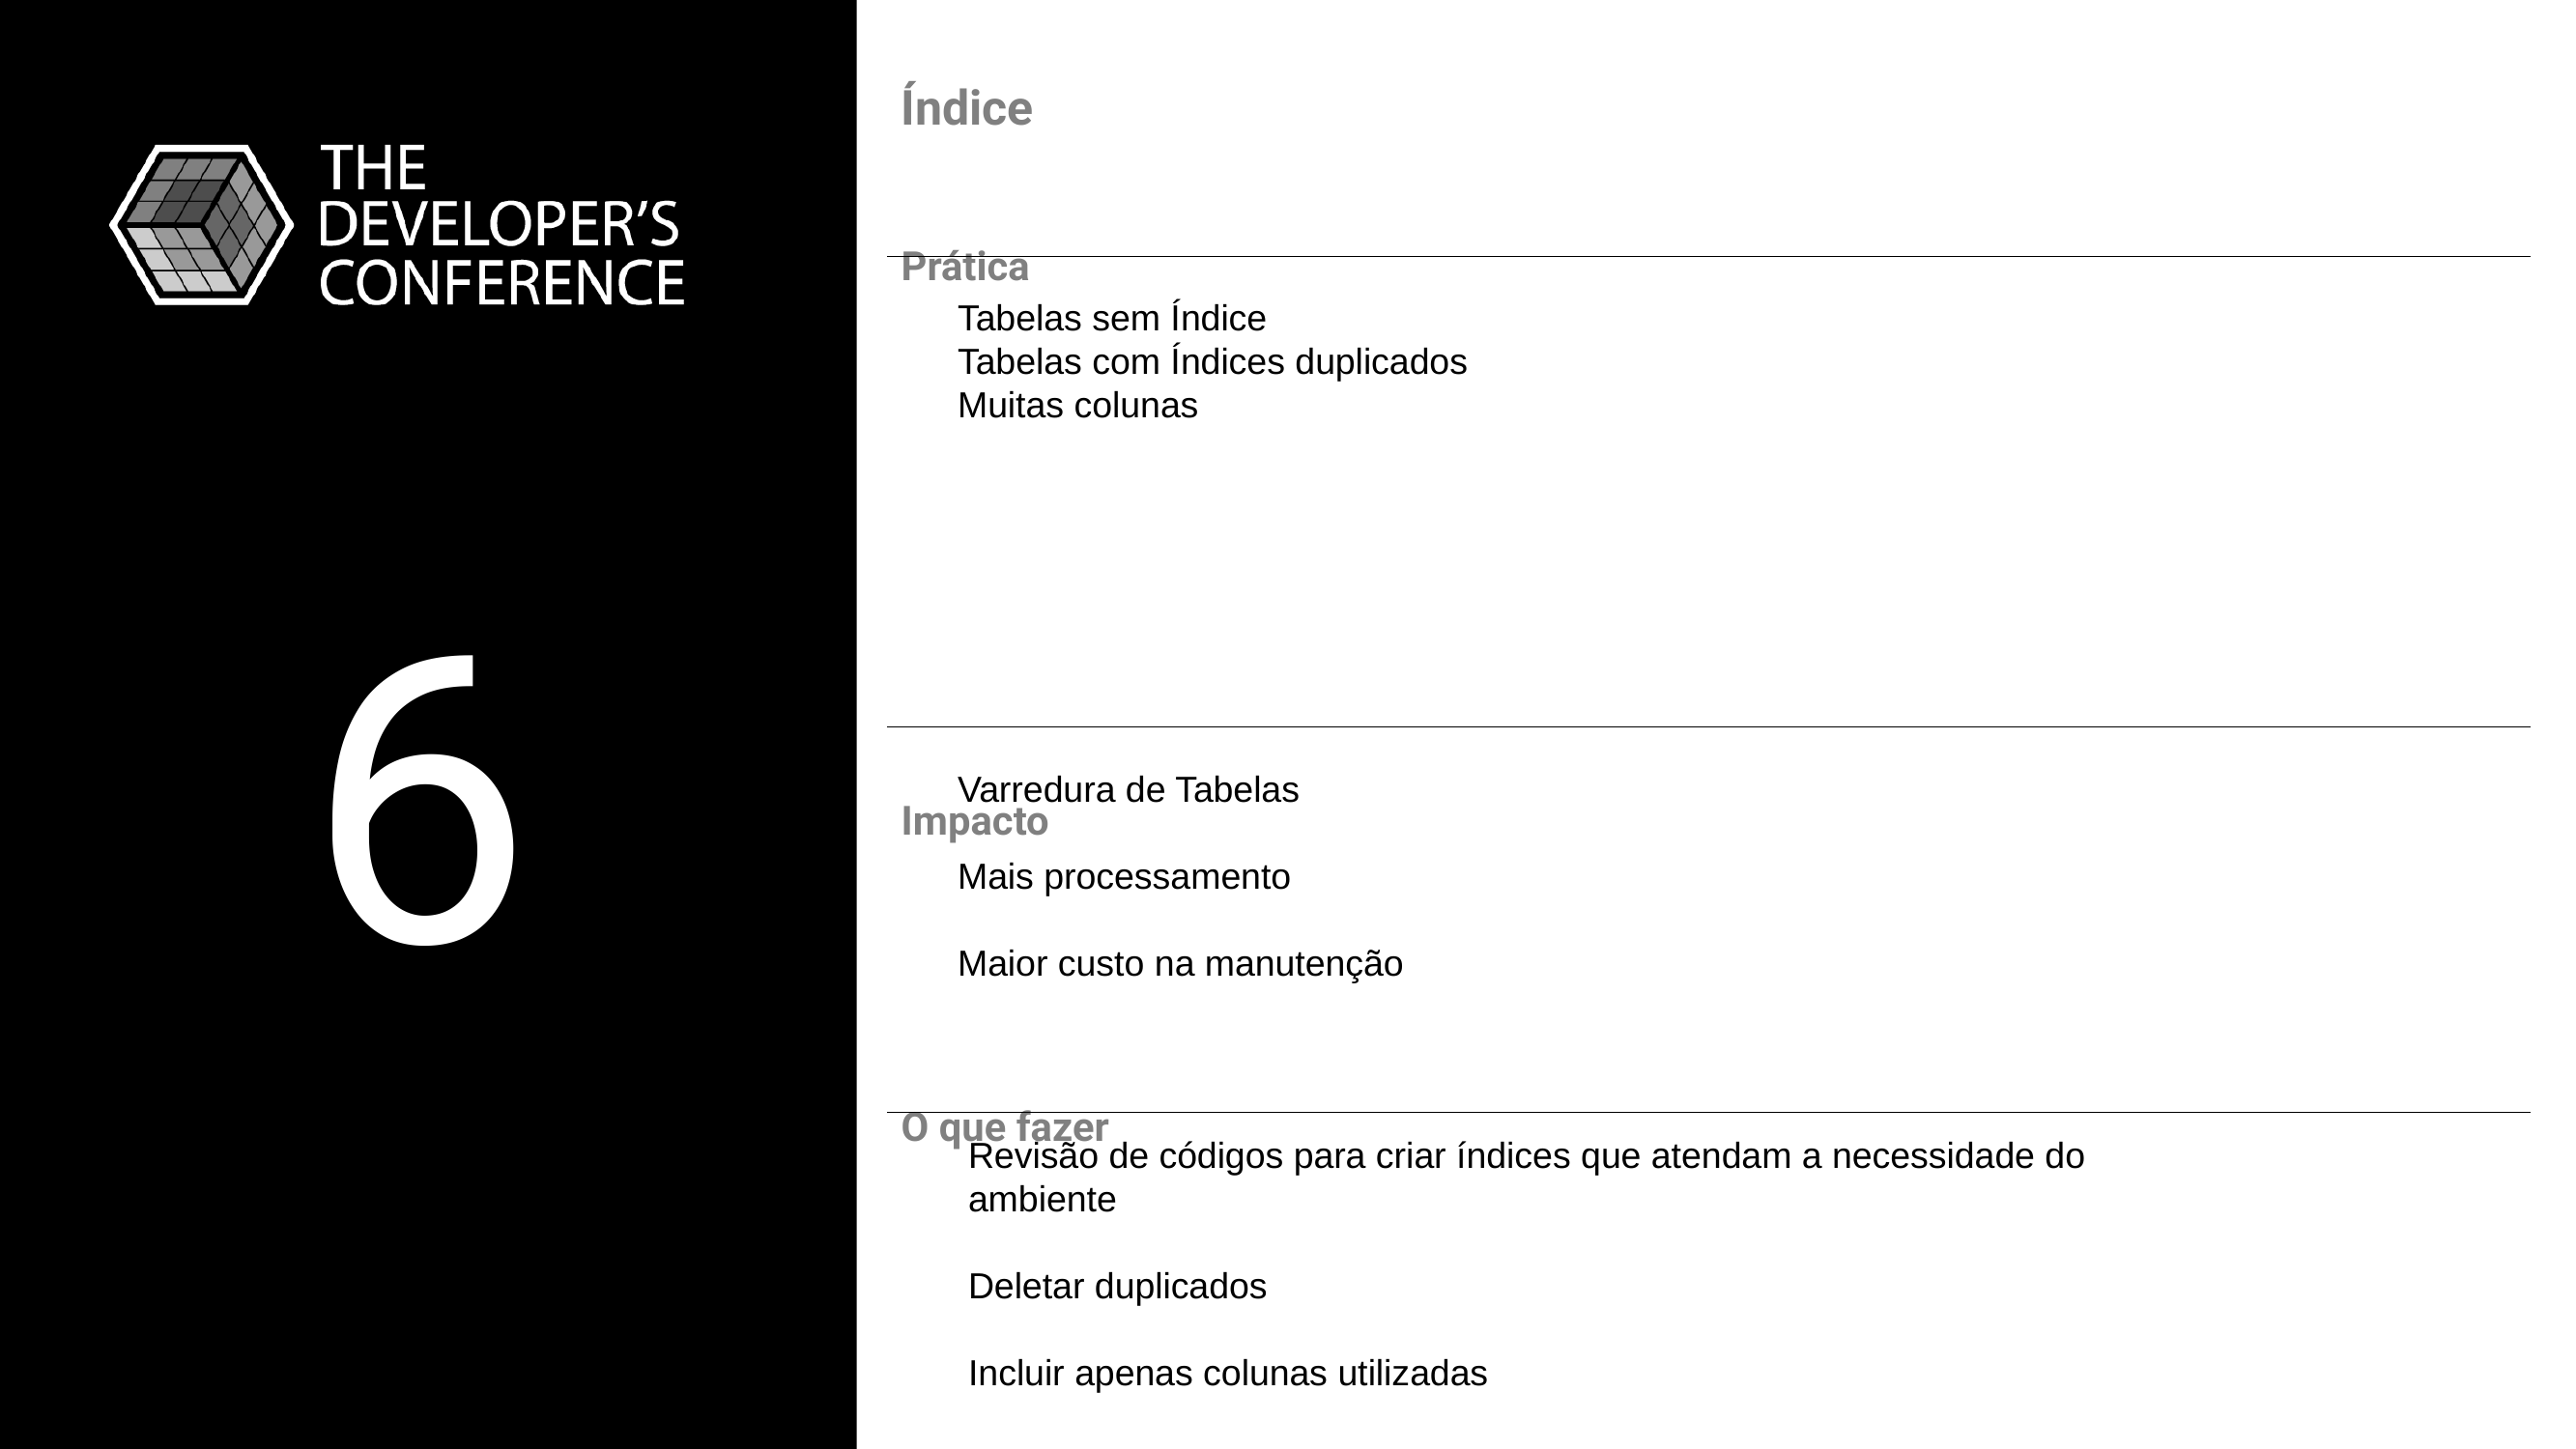

Índice
Prática
Tabelas sem Índice
Tabelas com Índices duplicados
Muitas colunas
6
Impacto

Varredura de Tabelas

Mais processamento
Maior custo na manutenção
O que fazer
Revisão de códigos para criar índices que atendam a necessidade do ambiente

Deletar duplicados
Incluir apenas colunas utilizadas